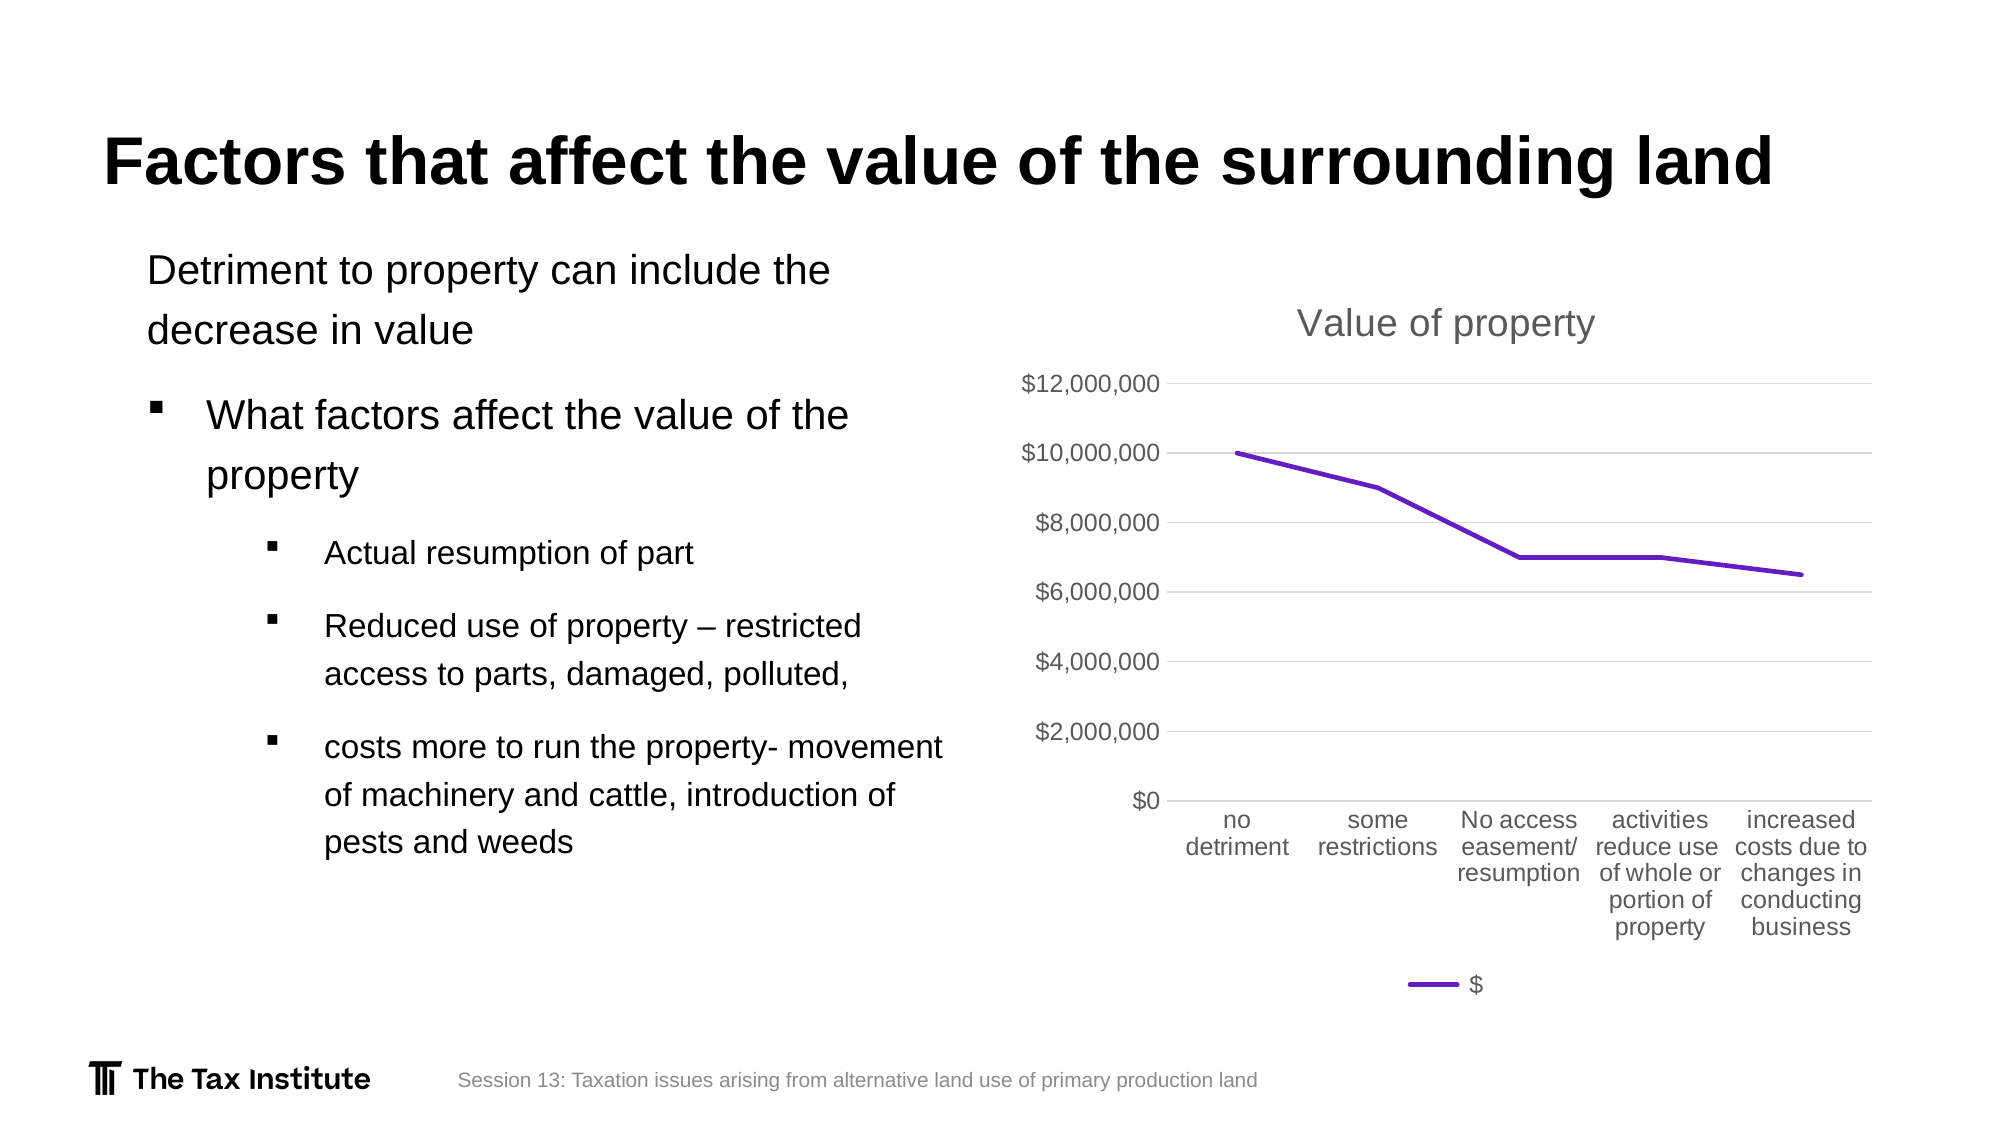

# Factors that affect the value of the surrounding land
Detriment to property can include the decrease in value
What factors affect the value of the property
Actual resumption of part
Reduced use of property – restricted access to parts, damaged, polluted,
costs more to run the property- movement of machinery and cattle, introduction of pests and weeds

### Chart: Value of property

| Category |  $ |
|---|---|
| no detriment | 10000000.0 |
| some restrictions | 9000000.0 |
| No access easement/resumption | 7000000.0 |
| activities reduce use  of whole or portion of property | 7000000.0 |
| increased costs due to changes in conducting business | 6500000.0 |
Session 13: Taxation issues arising from alternative land use of primary production land